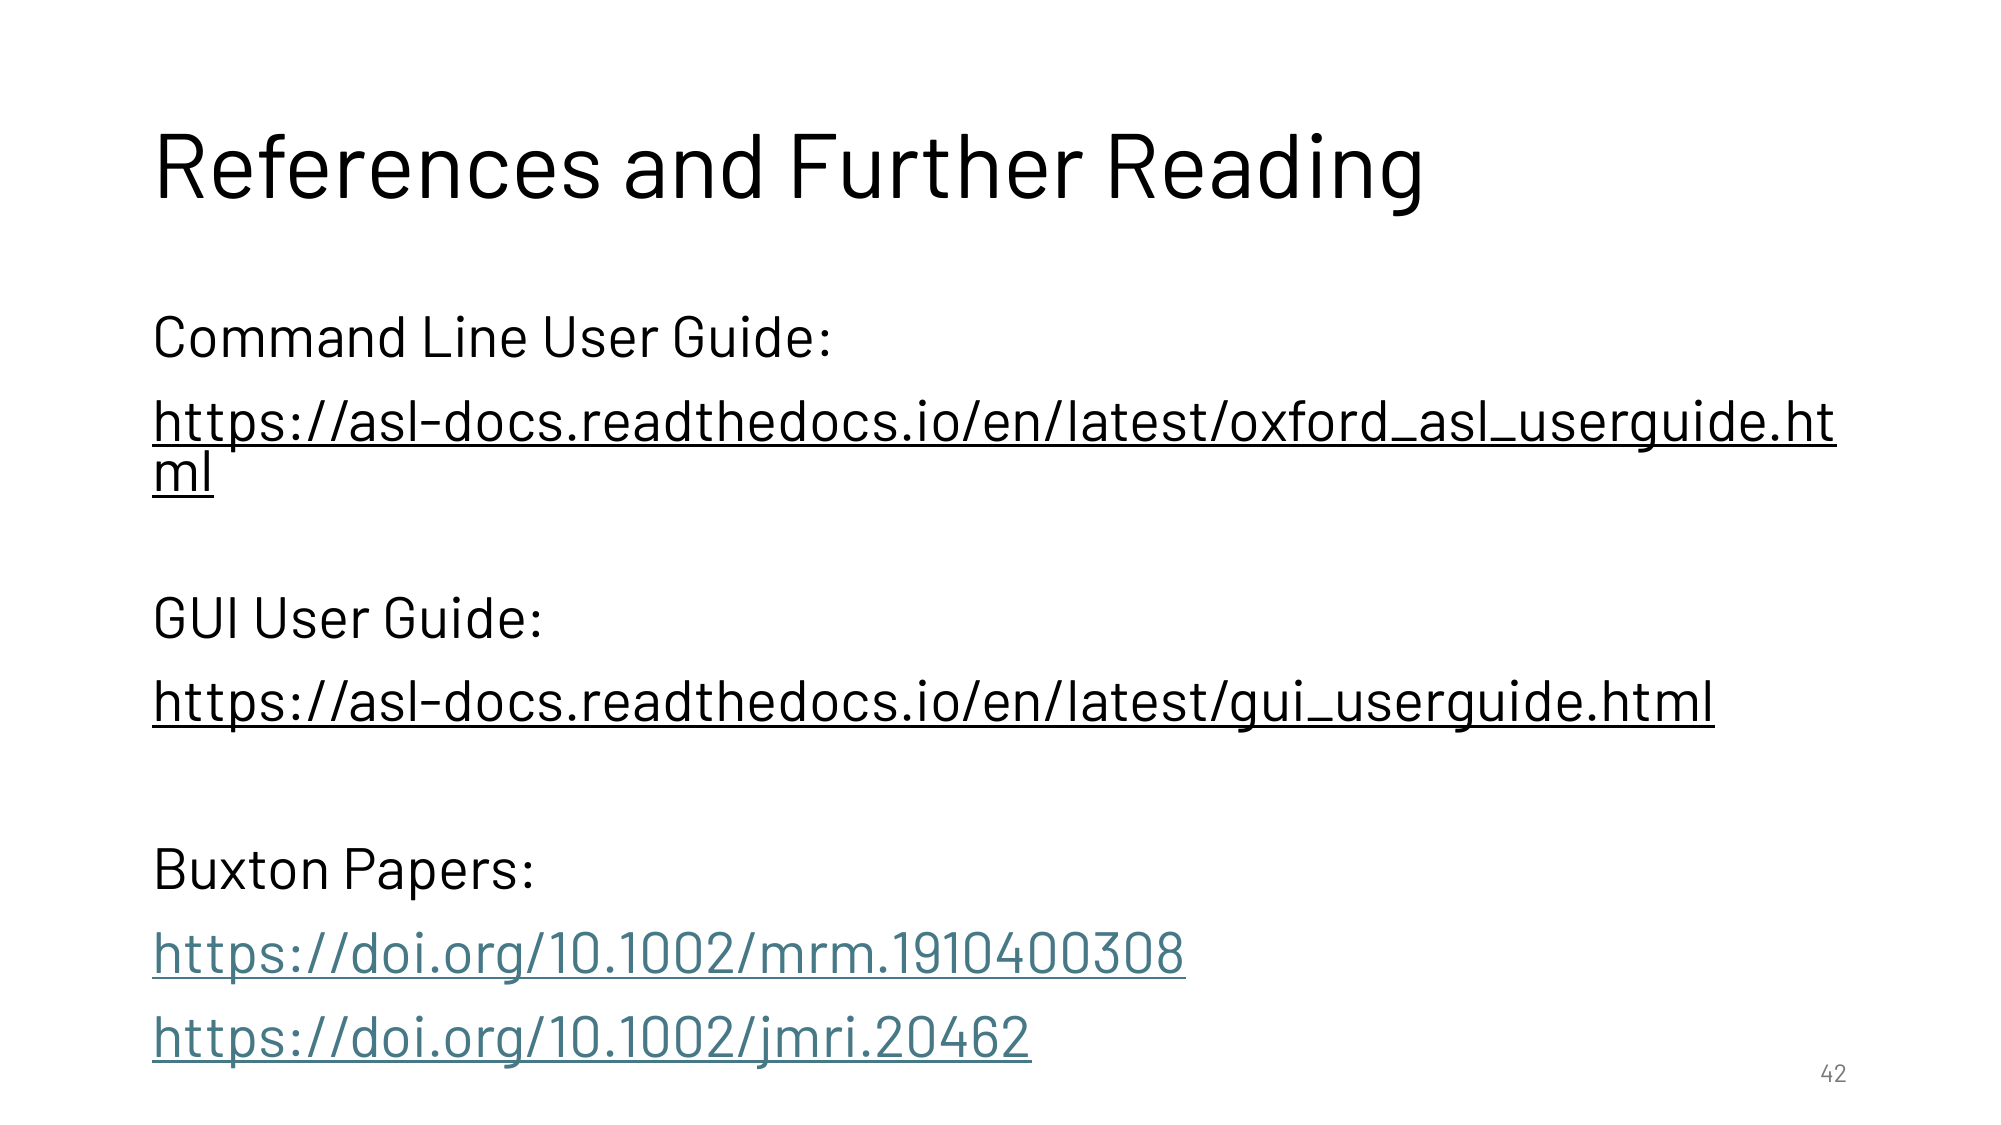

# References and Further Reading
Command Line User Guide:
https://asl-docs.readthedocs.io/en/latest/oxford_asl_userguide.html
GUI User Guide:
https://asl-docs.readthedocs.io/en/latest/gui_userguide.html

Buxton Papers:
https://doi.org/10.1002/mrm.1910400308
https://doi.org/10.1002/jmri.20462

42